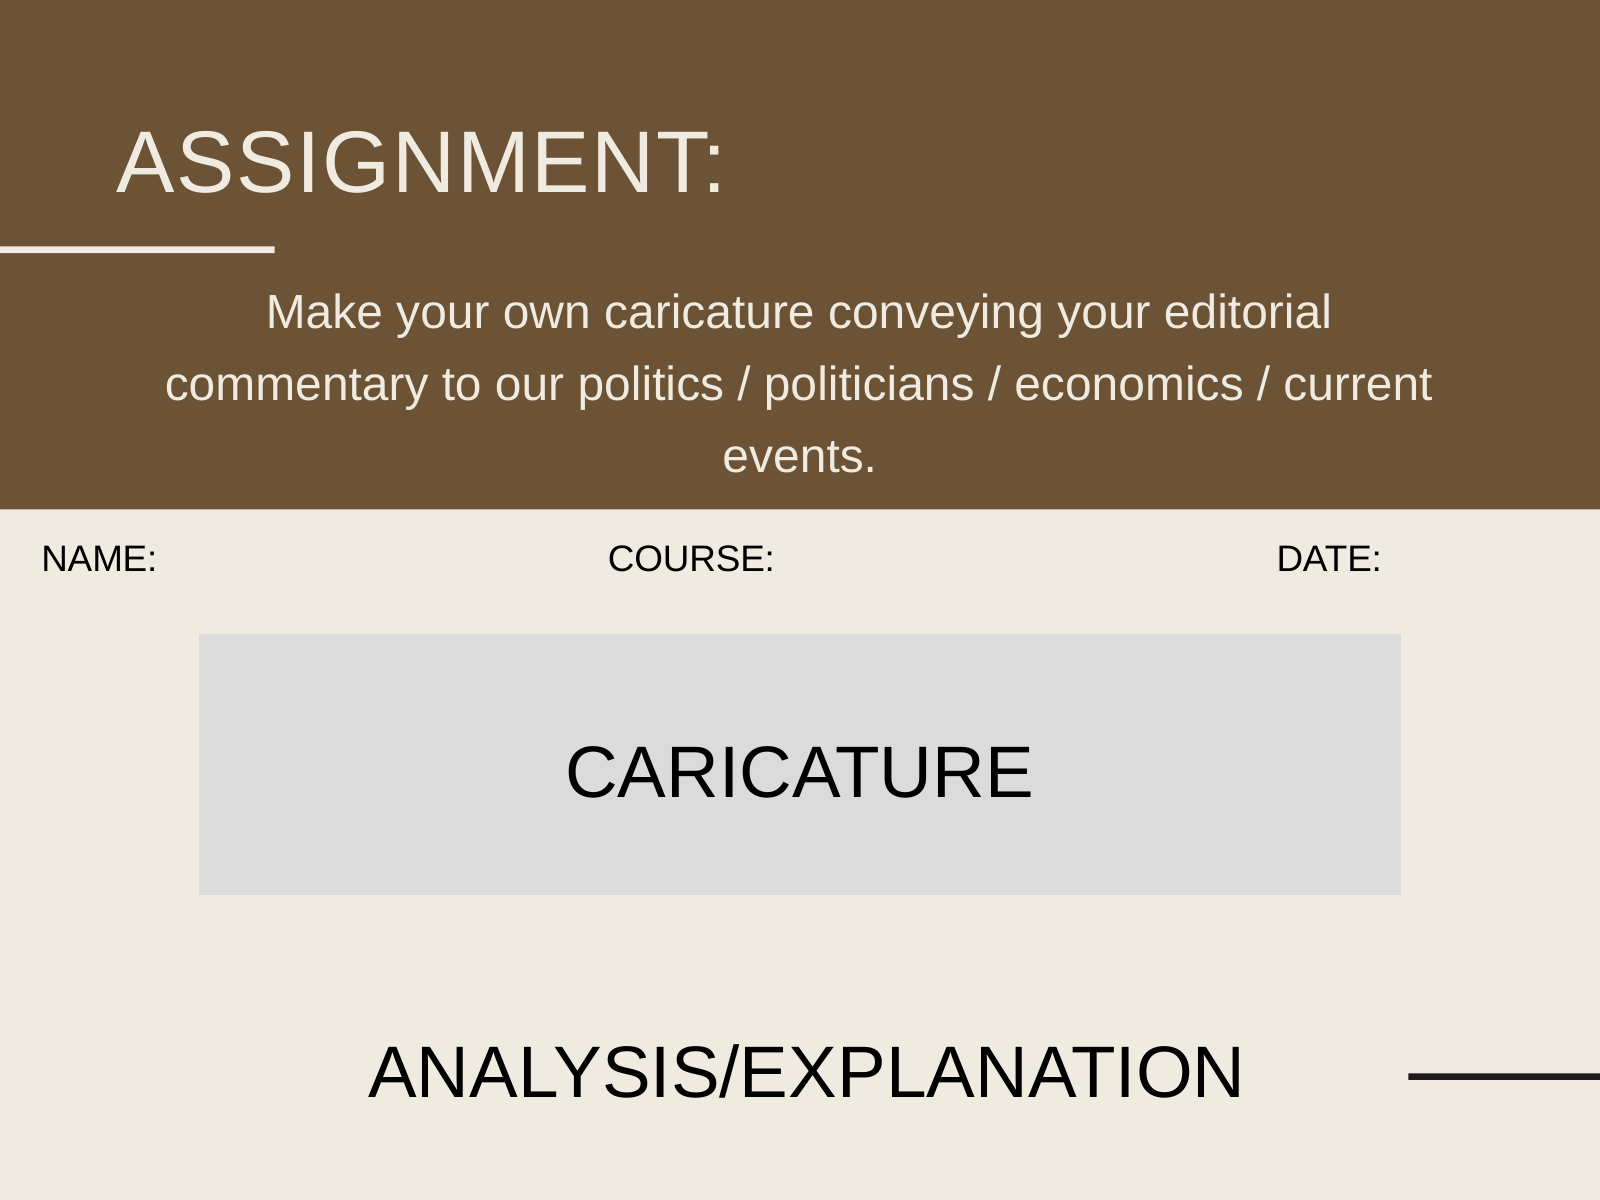

ASSIGNMENT:

Make your own caricature conveying your editorial commentary to our politics / politicians / economics / current events.
NAME:                                            COURSE:                                                 DATE:

CARICATURE
ANALYSIS/EXPLANATION